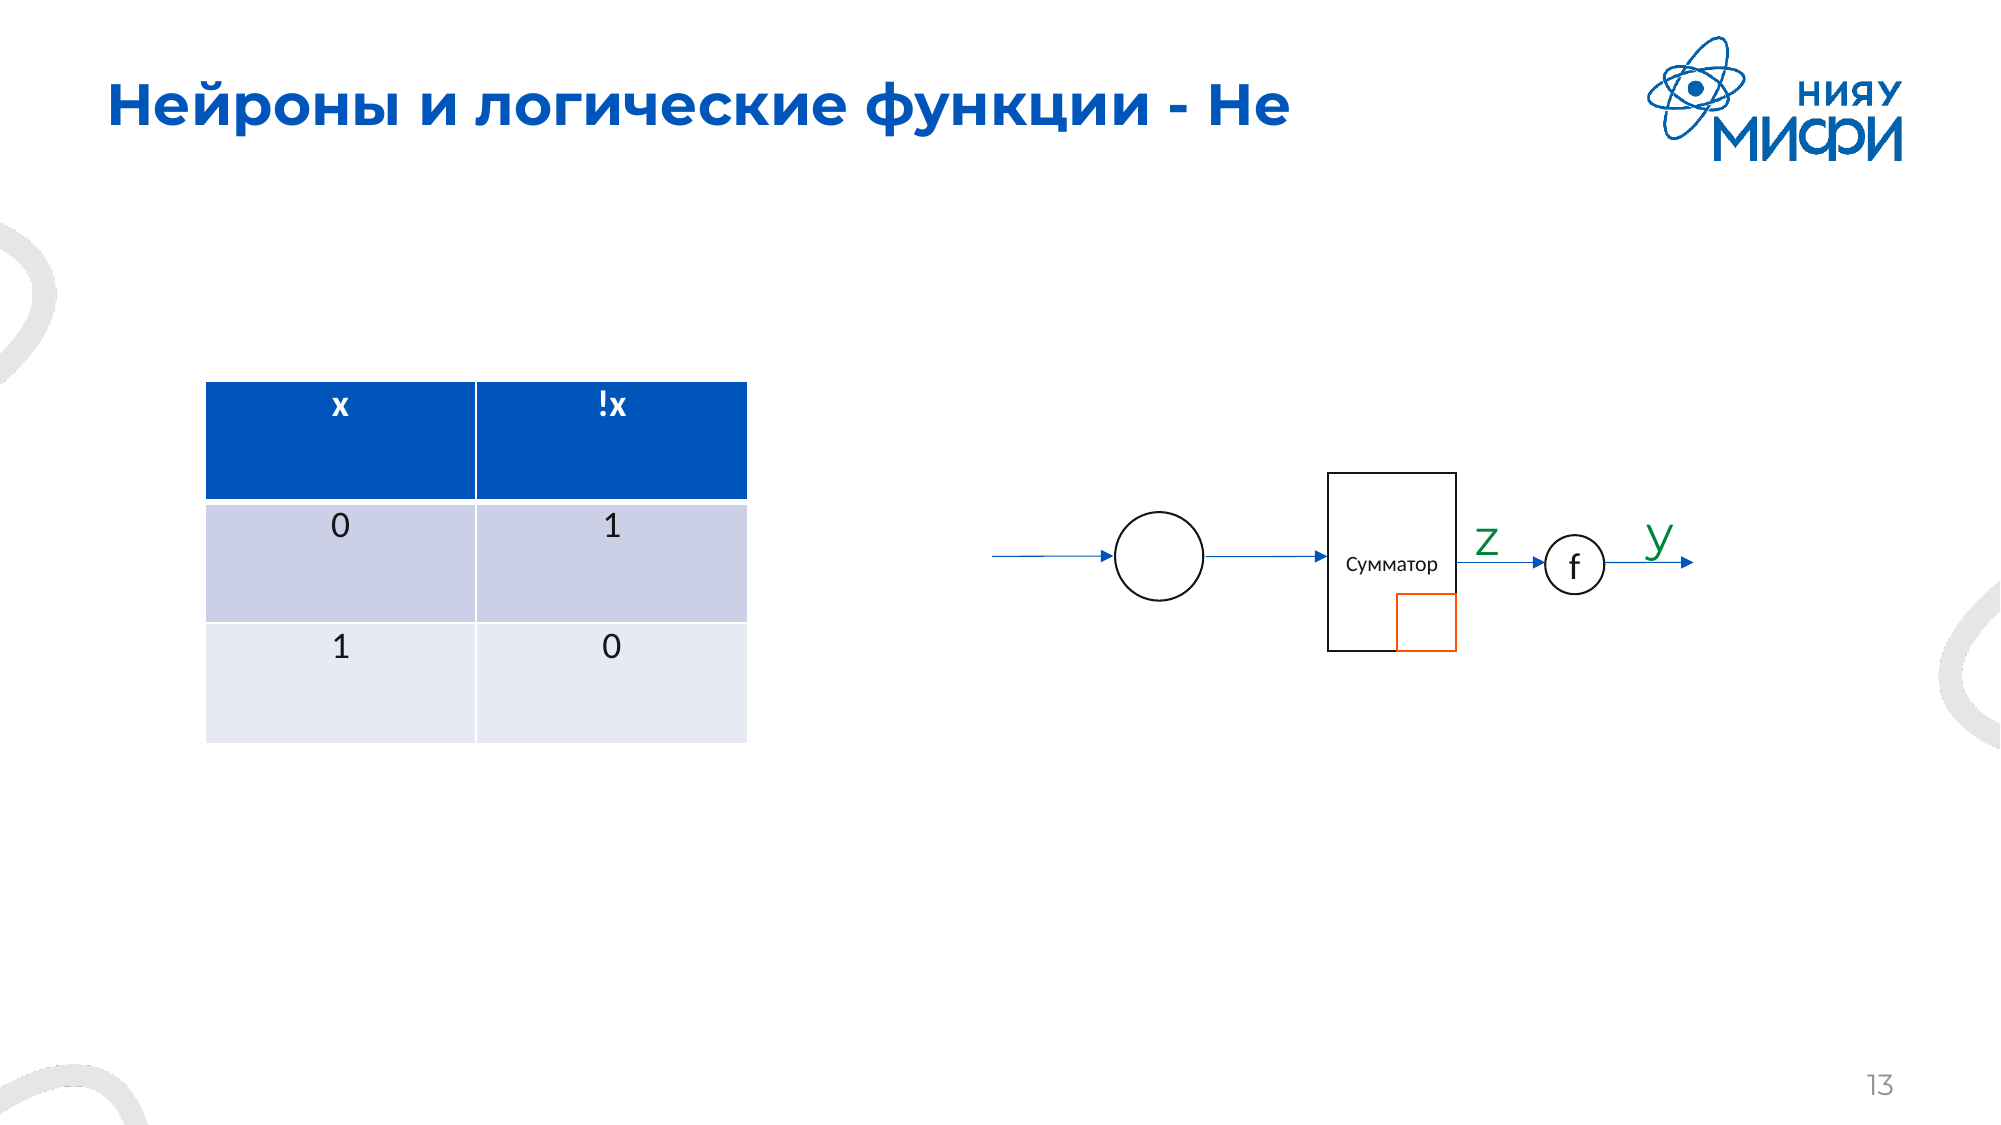

# Нейроны и логические функции - Не
| x | !x |
| --- | --- |
| 0 | 1 |
| 1 | 0 |
Сумматор
y
z

f